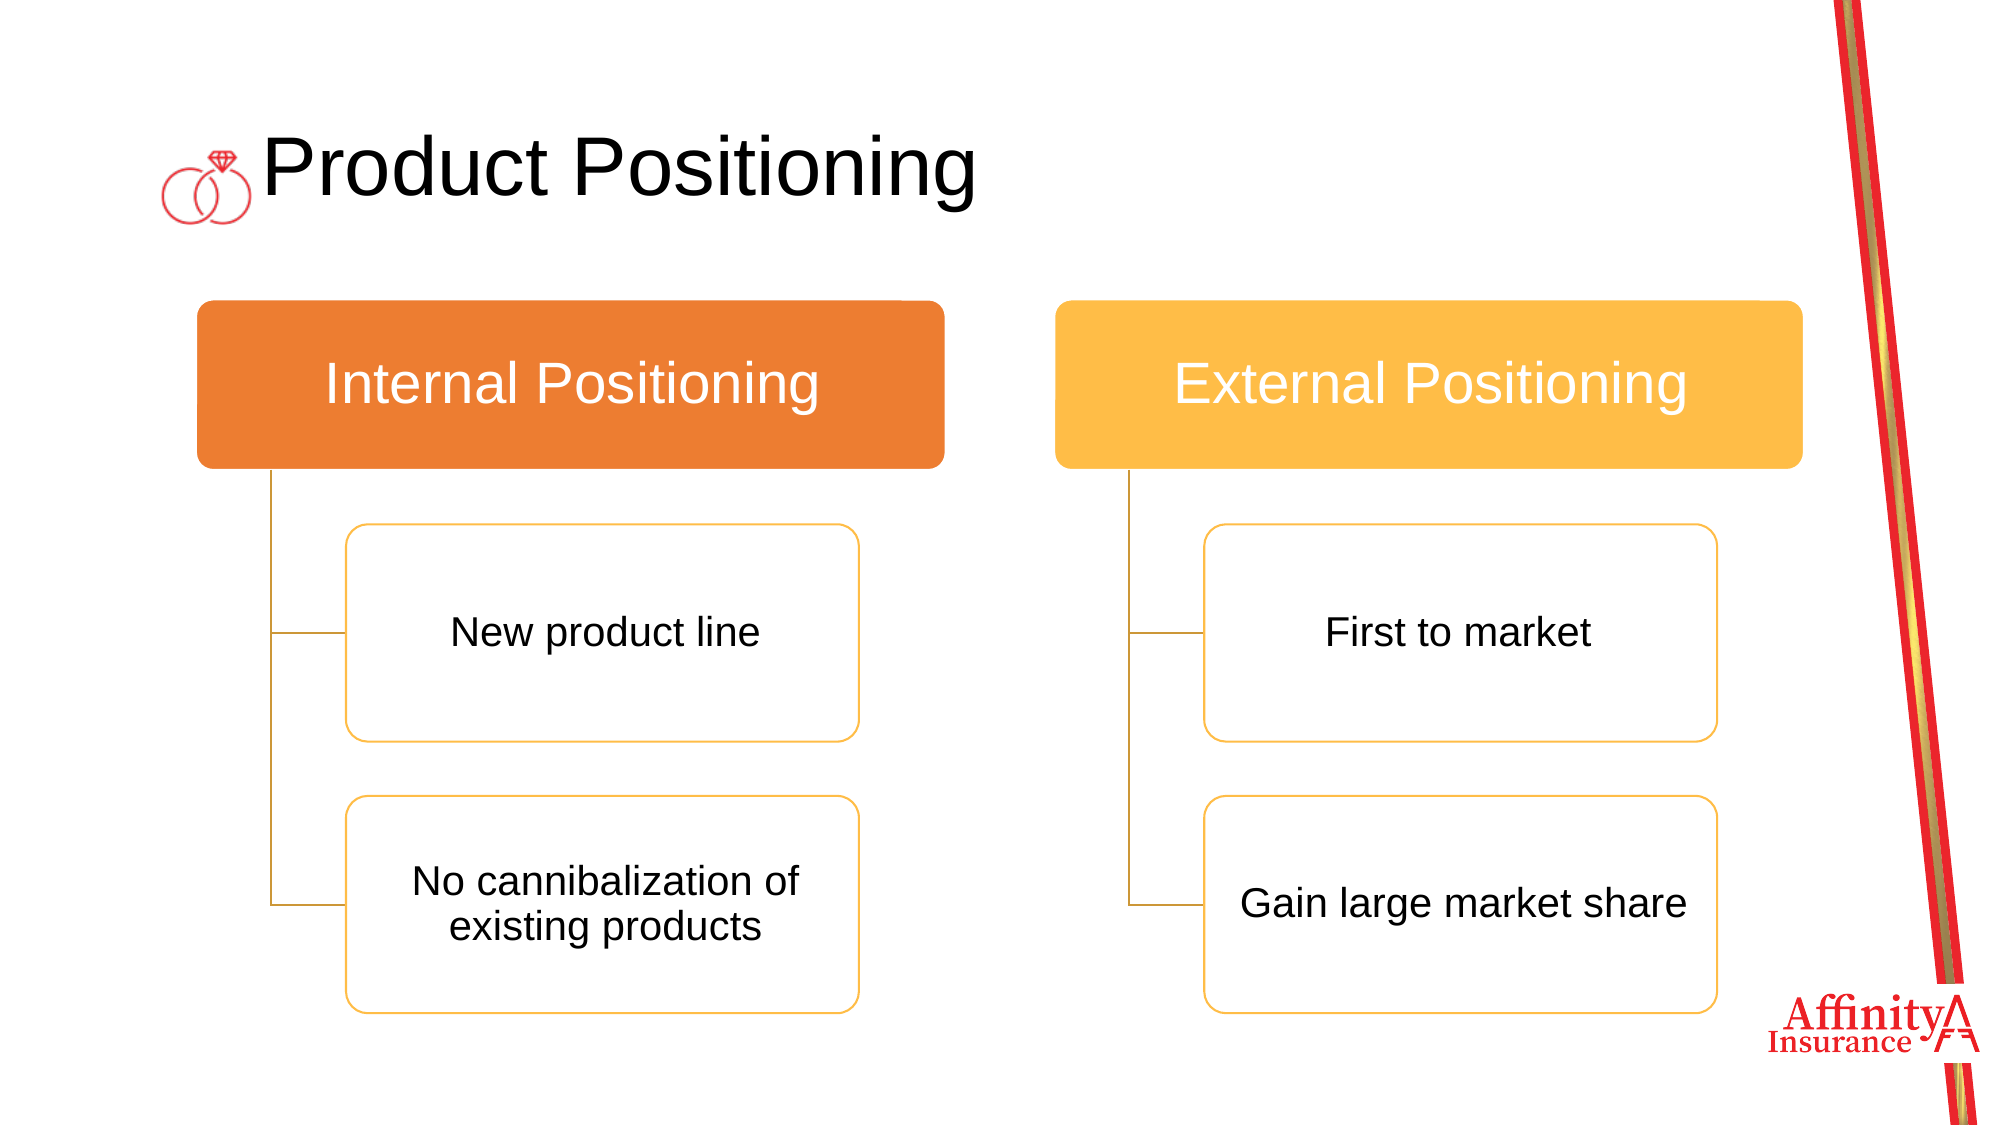

# Product Positioning
Internal Positioning
New product line
No cannibalization of existing products
External Positioning
First to market
Gain large market share